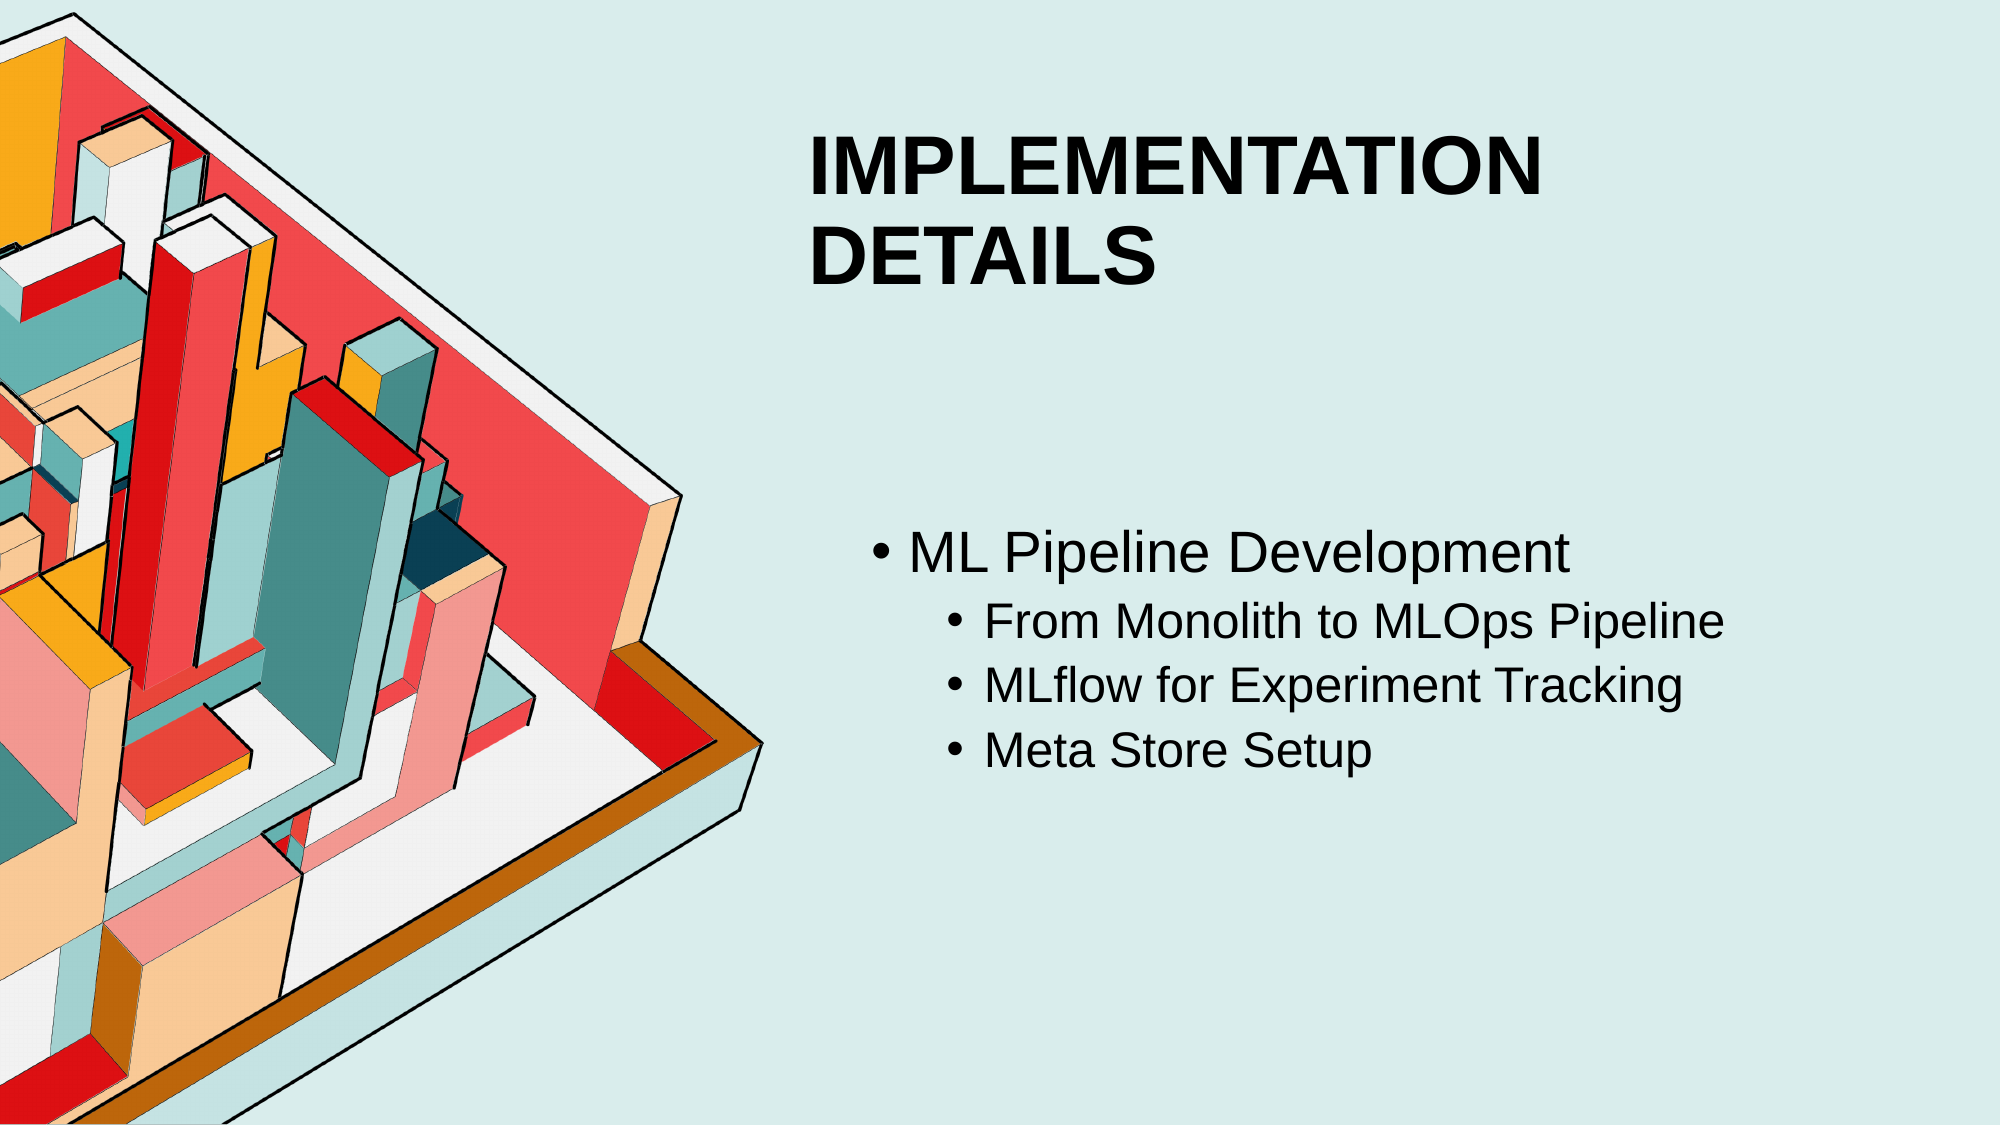

# Implementation Details

ML Pipeline Development
From Monolith to MLOps Pipeline
MLflow for Experiment Tracking
Meta Store Setup